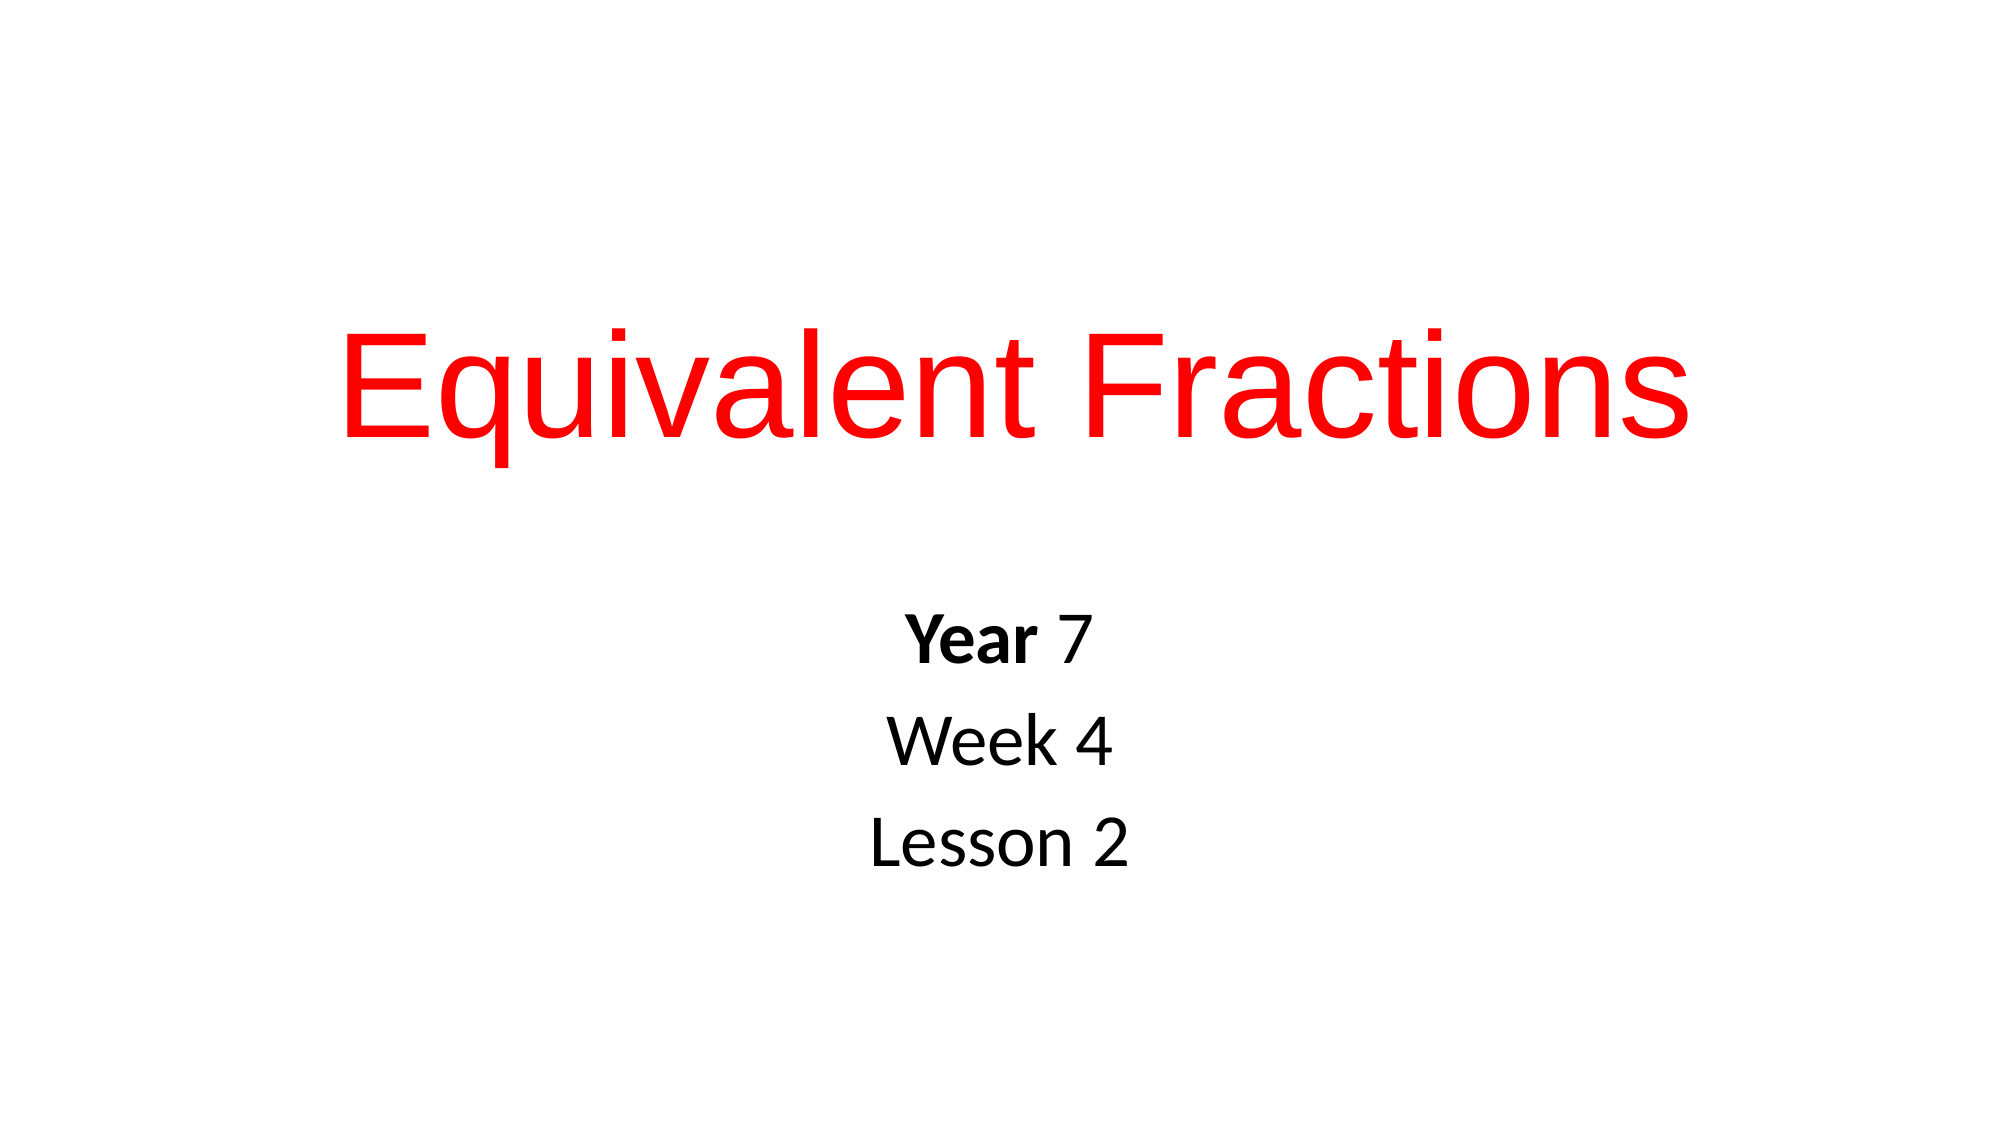

# Equivalent Fractions
Year 7
Week 4
Lesson 2